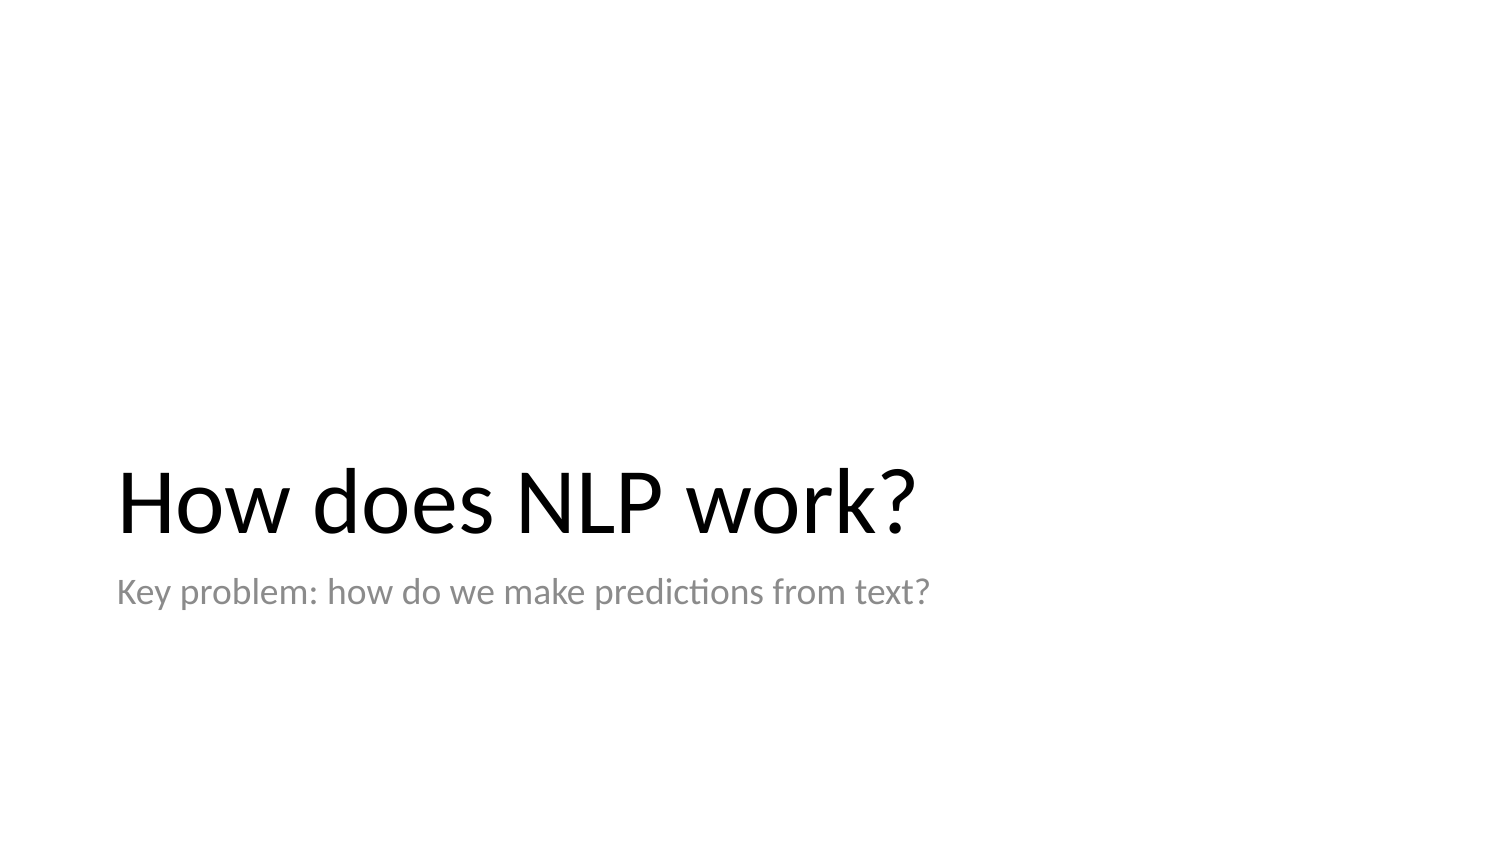

# How does NLP work?
Key problem: how do we make predictions from text?